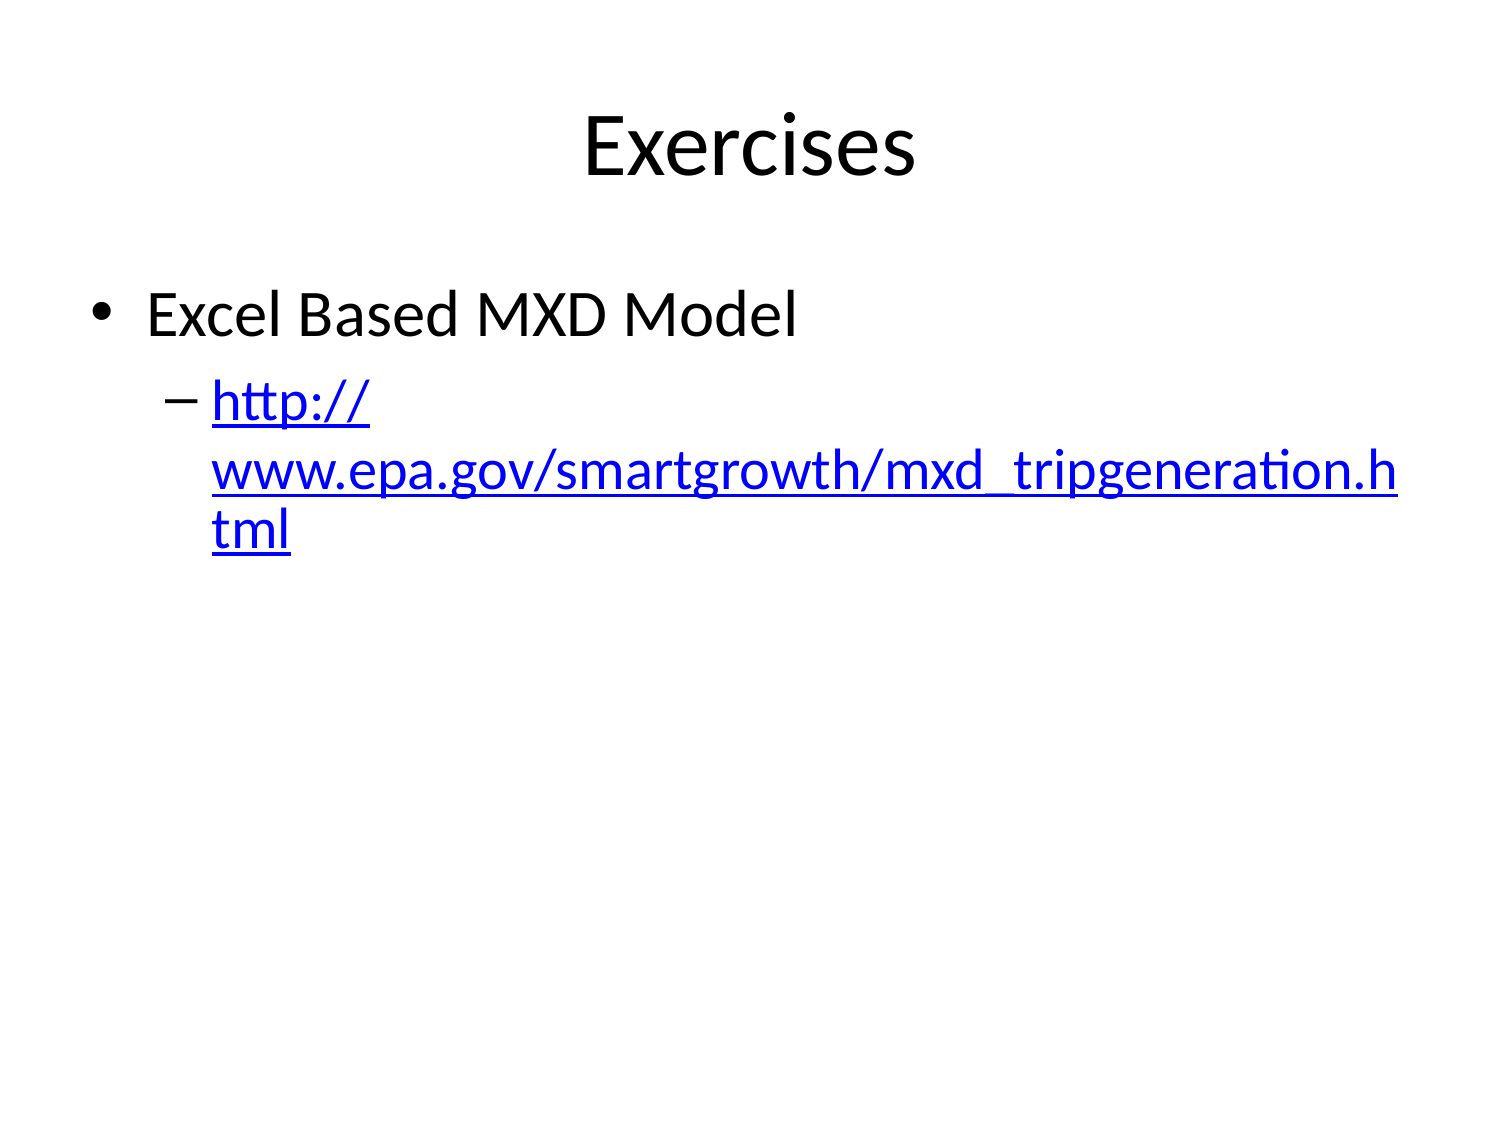

# Exercises
Excel Based MXD Model
http://www.epa.gov/smartgrowth/mxd_tripgeneration.html